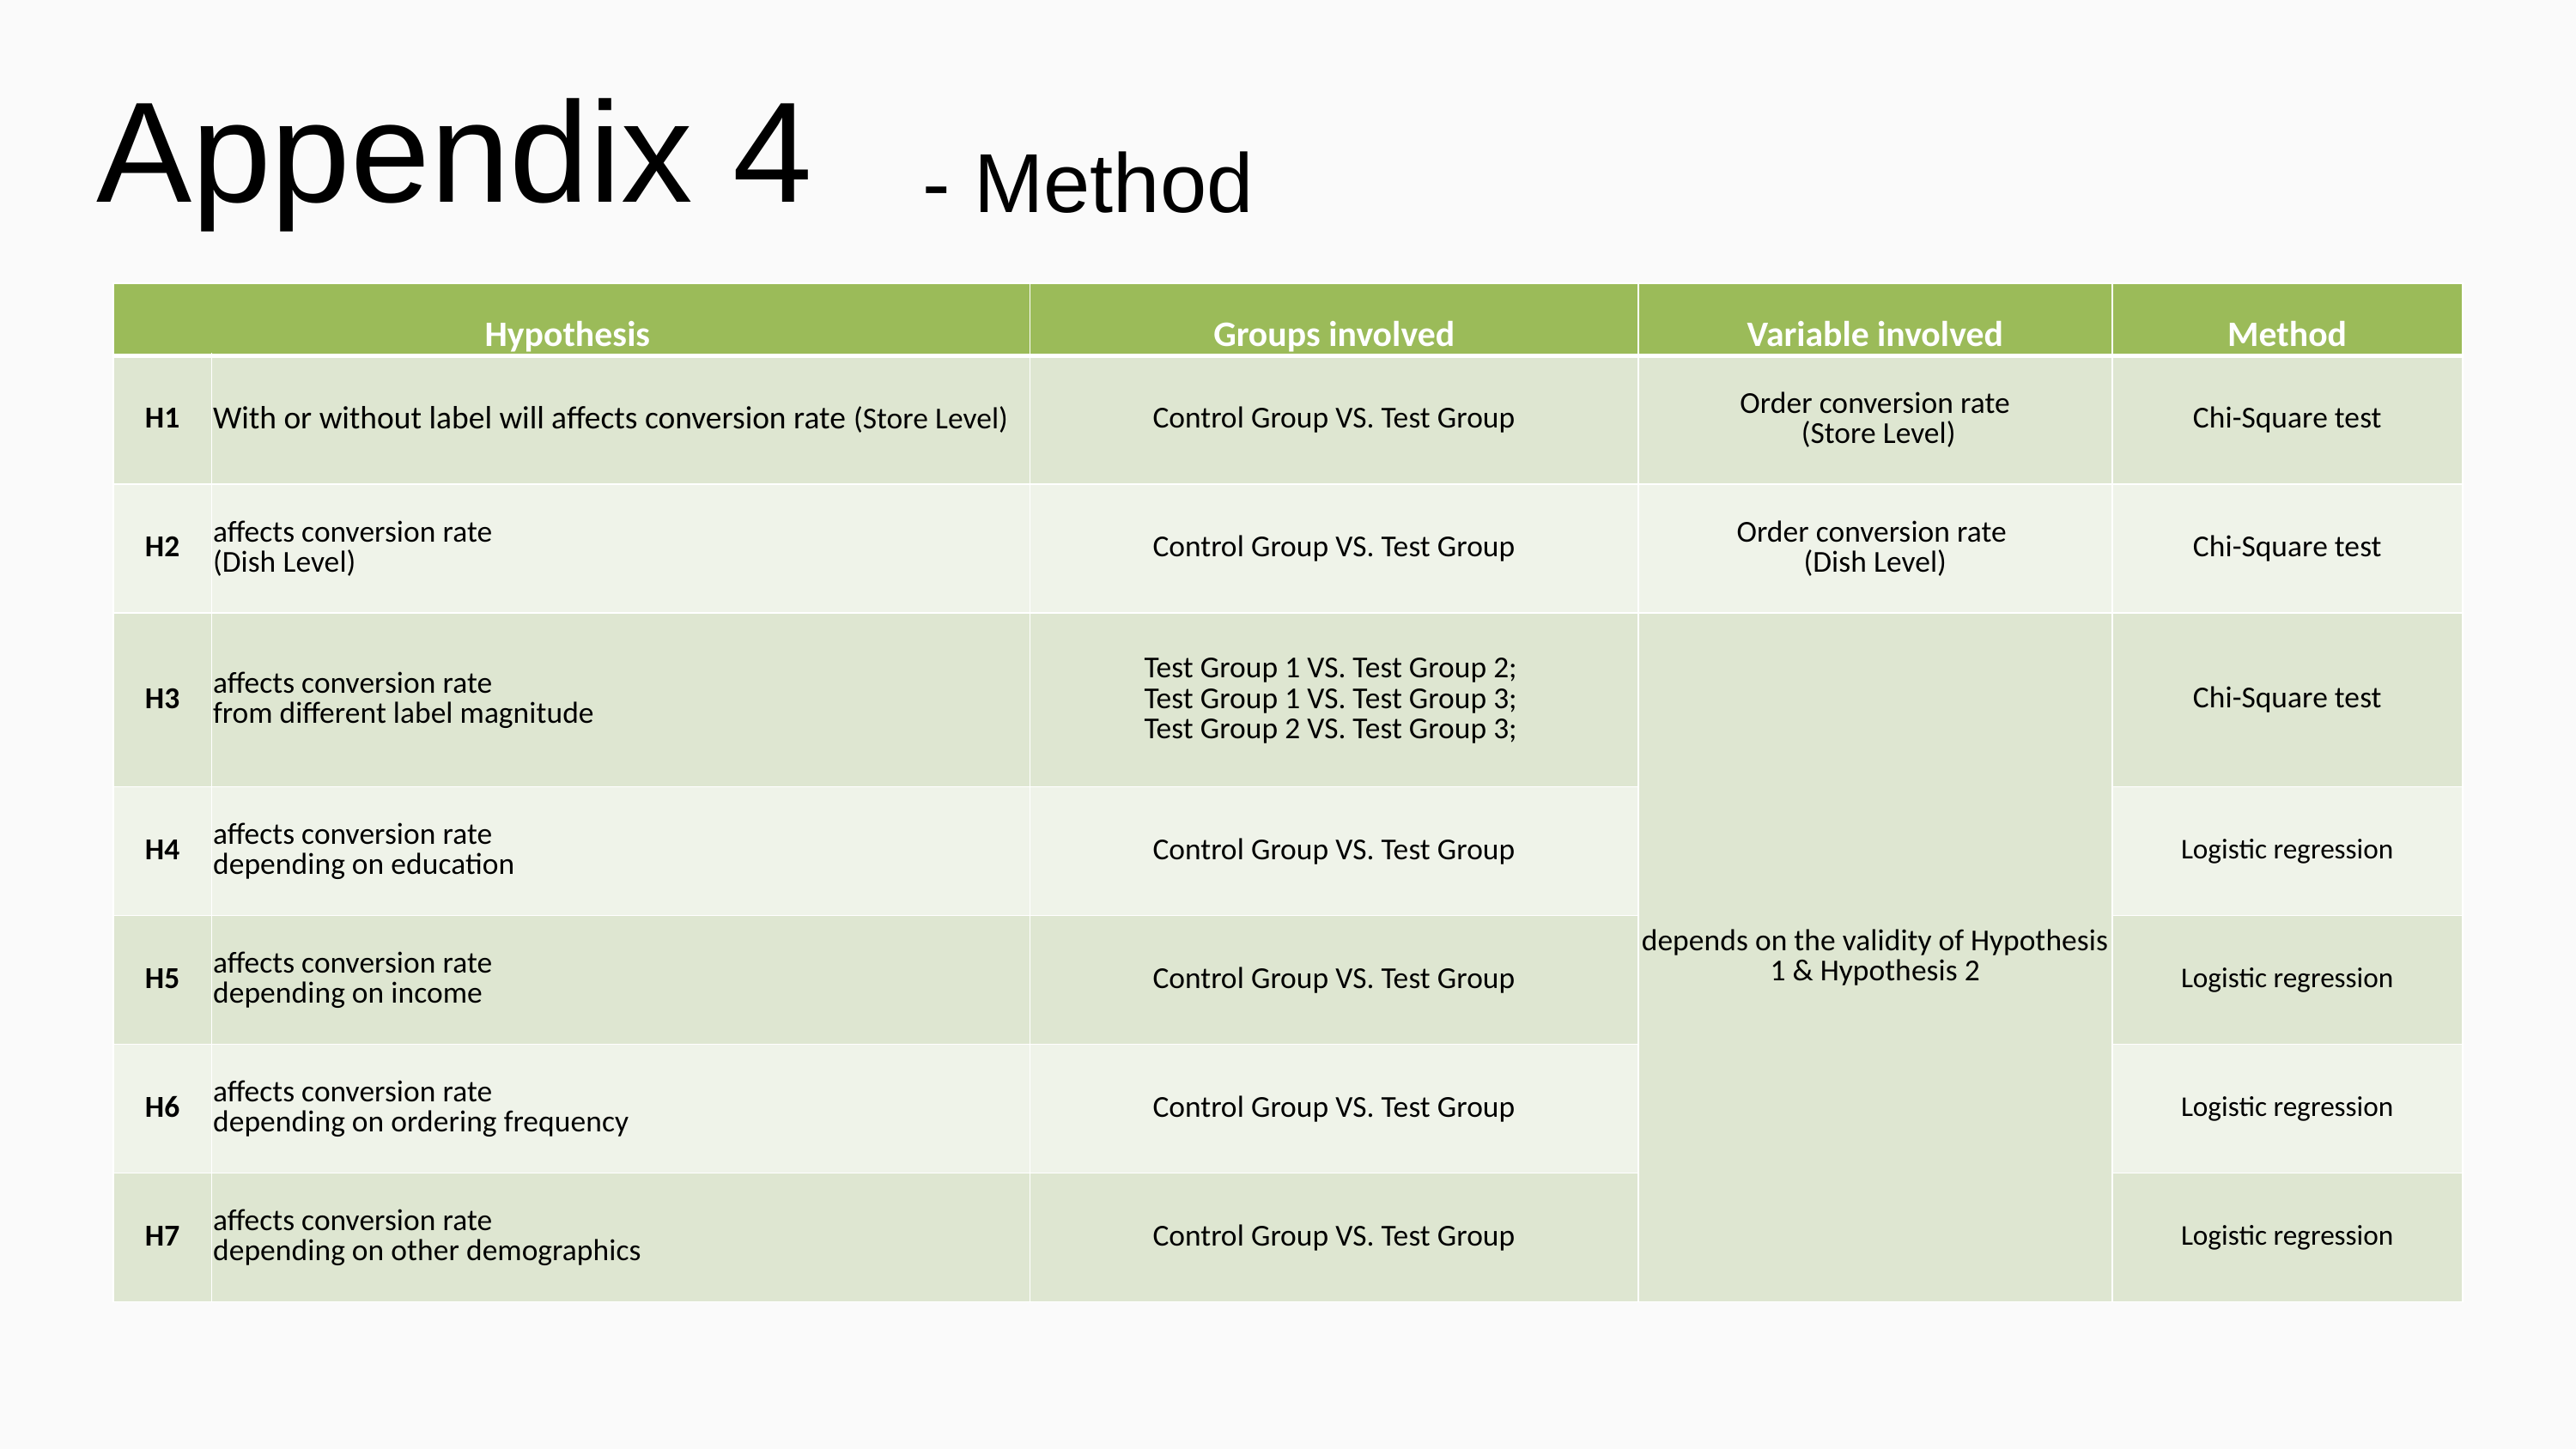

Appendix 4
- Method
| Hypothesis |  | Groups involved | Variable involved | Method |
| --- | --- | --- | --- | --- |
| H1 | With or without label will affects conversion rate (Store Level) | Control Group VS. Test Group | Order conversion rate (Store Level) | ﻿Chi-Square test |
| H2 | affects conversion rate (Dish Level) | Control Group VS. Test Group | Order conversion rate (Dish Level) | ﻿Chi-Square test |
| H3 | affects conversion rate from different label magnitude | Test Group 1 VS. Test Group 2; Test Group 1 VS. Test Group 3; Test Group 2 VS. Test Group 3; | depends on the validity of Hypothesis 1 & Hypothesis 2 | ﻿Chi-Square test |
| H4 | affects conversion rate depending on education | Control Group VS. Test Group | depends on the validity of Hypothesis 1 & Hypothesis 2 | ﻿Logistic regression |
| H5 | affects conversion rate depending on income | Control Group VS. Test Group | depends on the validity of Hypothesis 1 & Hypothesis 2 | Logistic regression |
| H6 | affects conversion rate depending on ordering frequency | Control Group VS. Test Group | depends on the validity of Hypothesis 1 & Hypothesis 2 | ﻿Logistic regression |
| H7 | affects conversion rate depending on other demographics | Control Group VS. Test Group |  | ﻿Logistic regression |